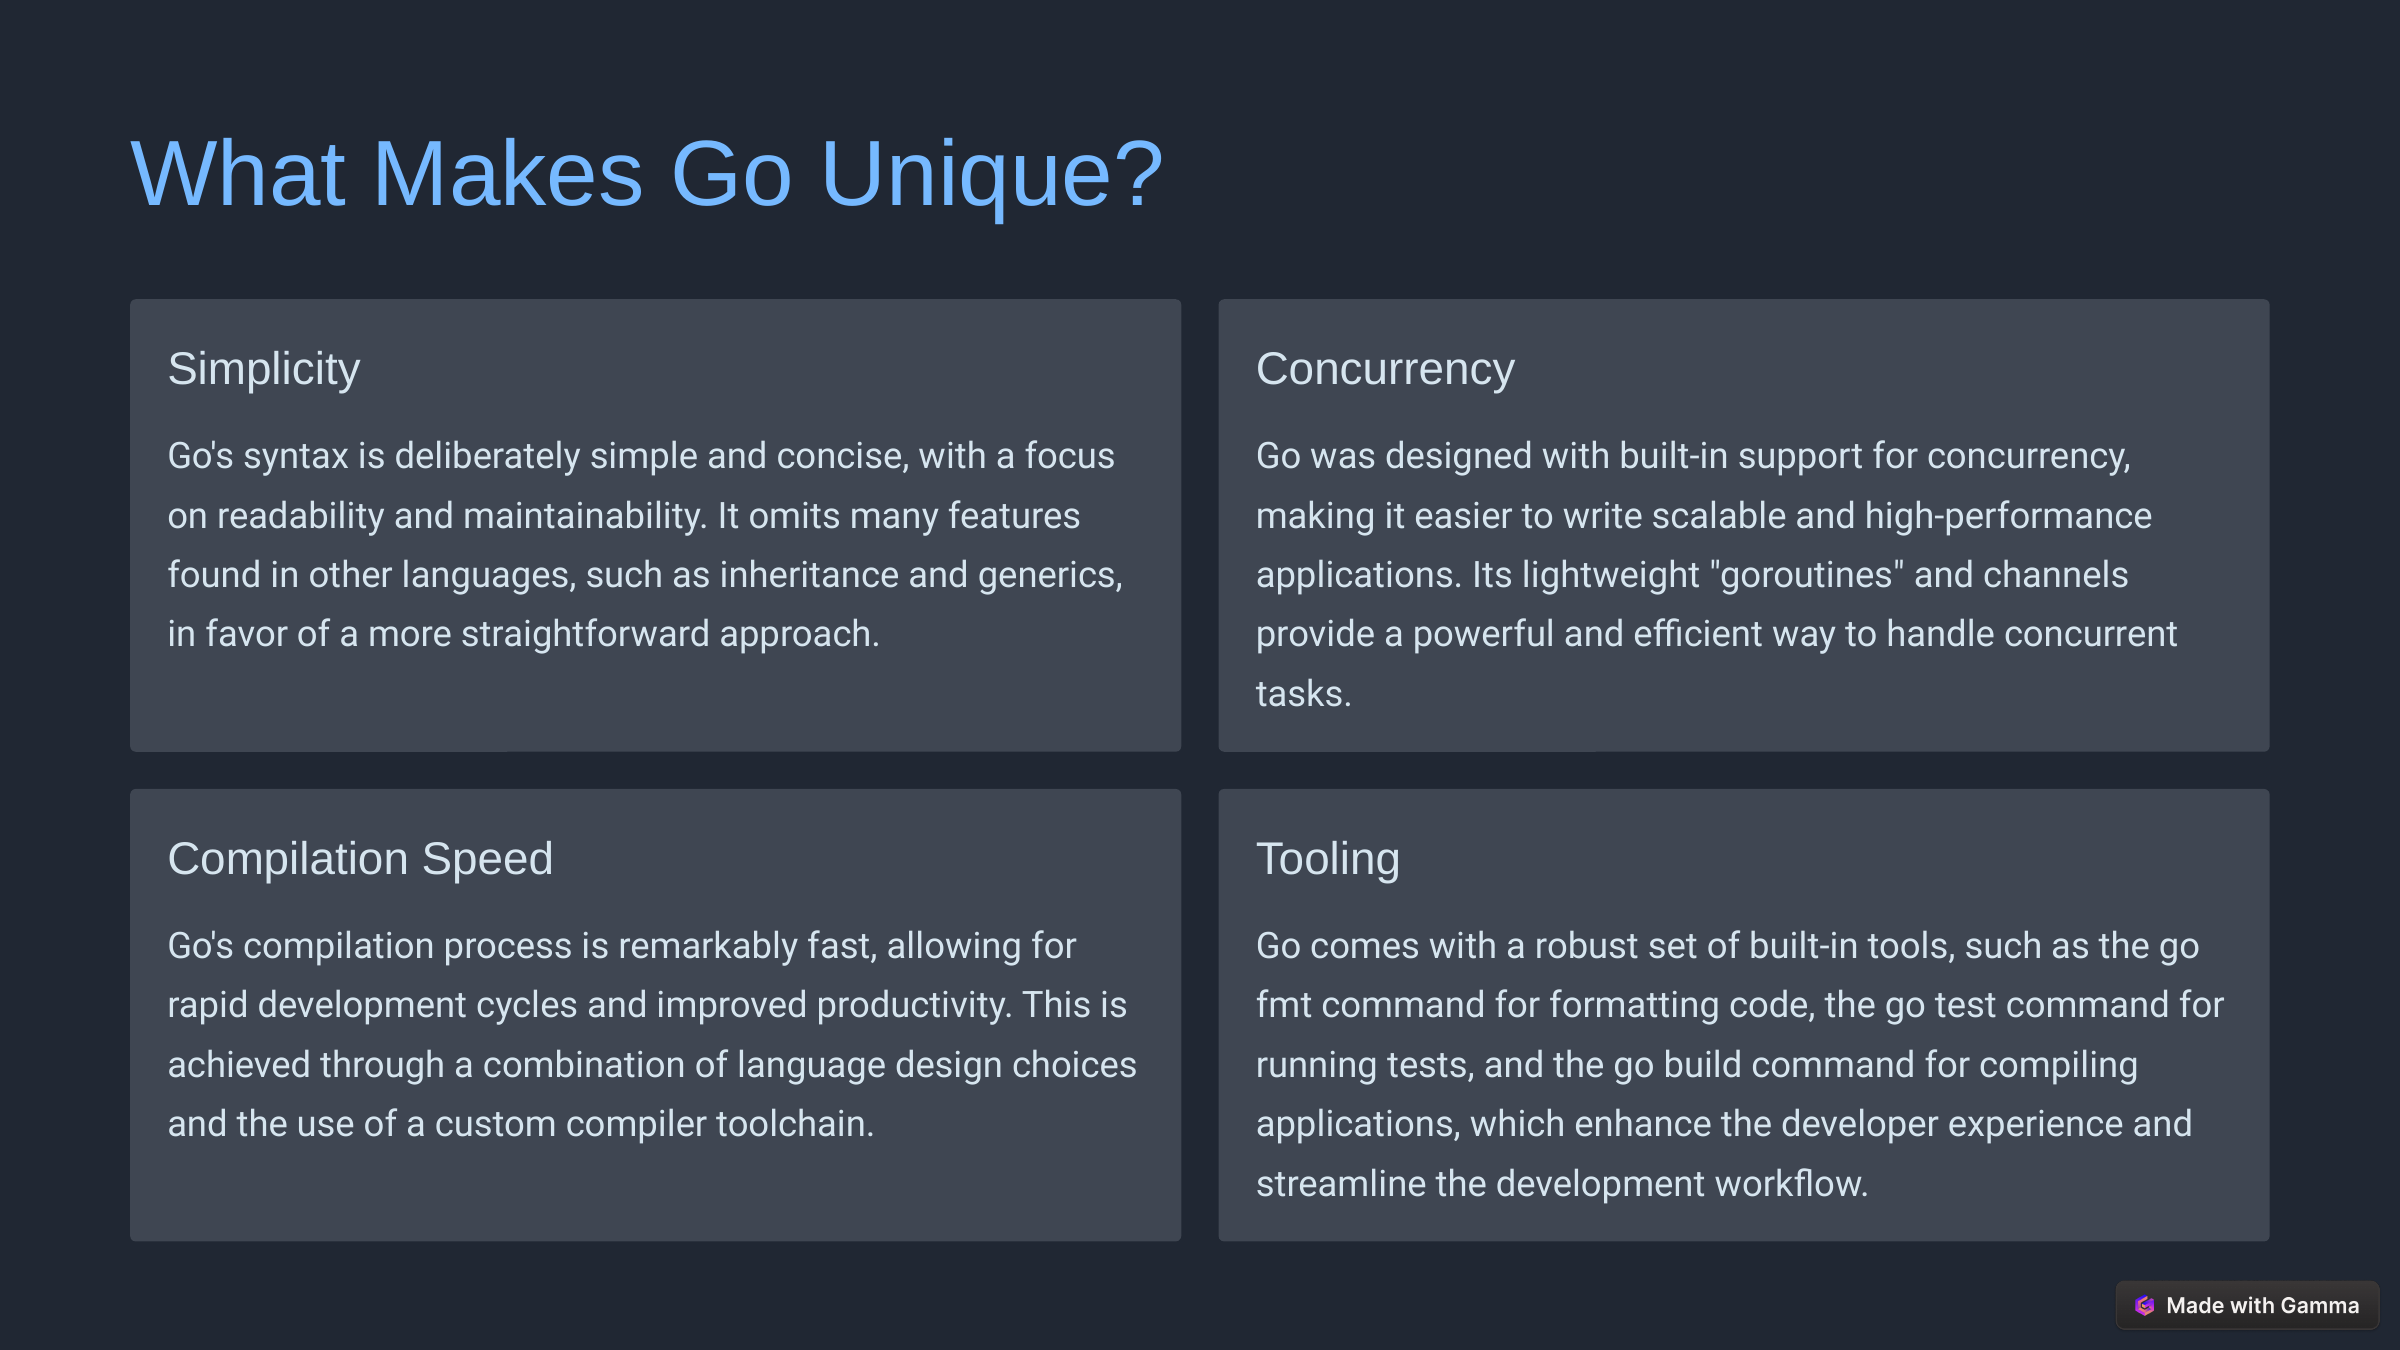

What Makes Go Unique?

Simplicity
Concurrency
Go's syntax is deliberately simple and concise, with a focus on readability and maintainability. It omits many features found in other languages, such as inheritance and generics, in favor of a more straightforward approach.
Go was designed with built-in support for concurrency, making it easier to write scalable and high-performance applications. Its lightweight "goroutines" and channels provide a powerful and efficient way to handle concurrent tasks.

Compilation Speed
Tooling
Go's compilation process is remarkably fast, allowing for rapid development cycles and improved productivity. This is achieved through a combination of language design choices and the use of a custom compiler toolchain.
Go comes with a robust set of built-in tools, such as the go fmt command for formatting code, the go test command for running tests, and the go build command for compiling applications, which enhance the developer experience and streamline the development workflow.